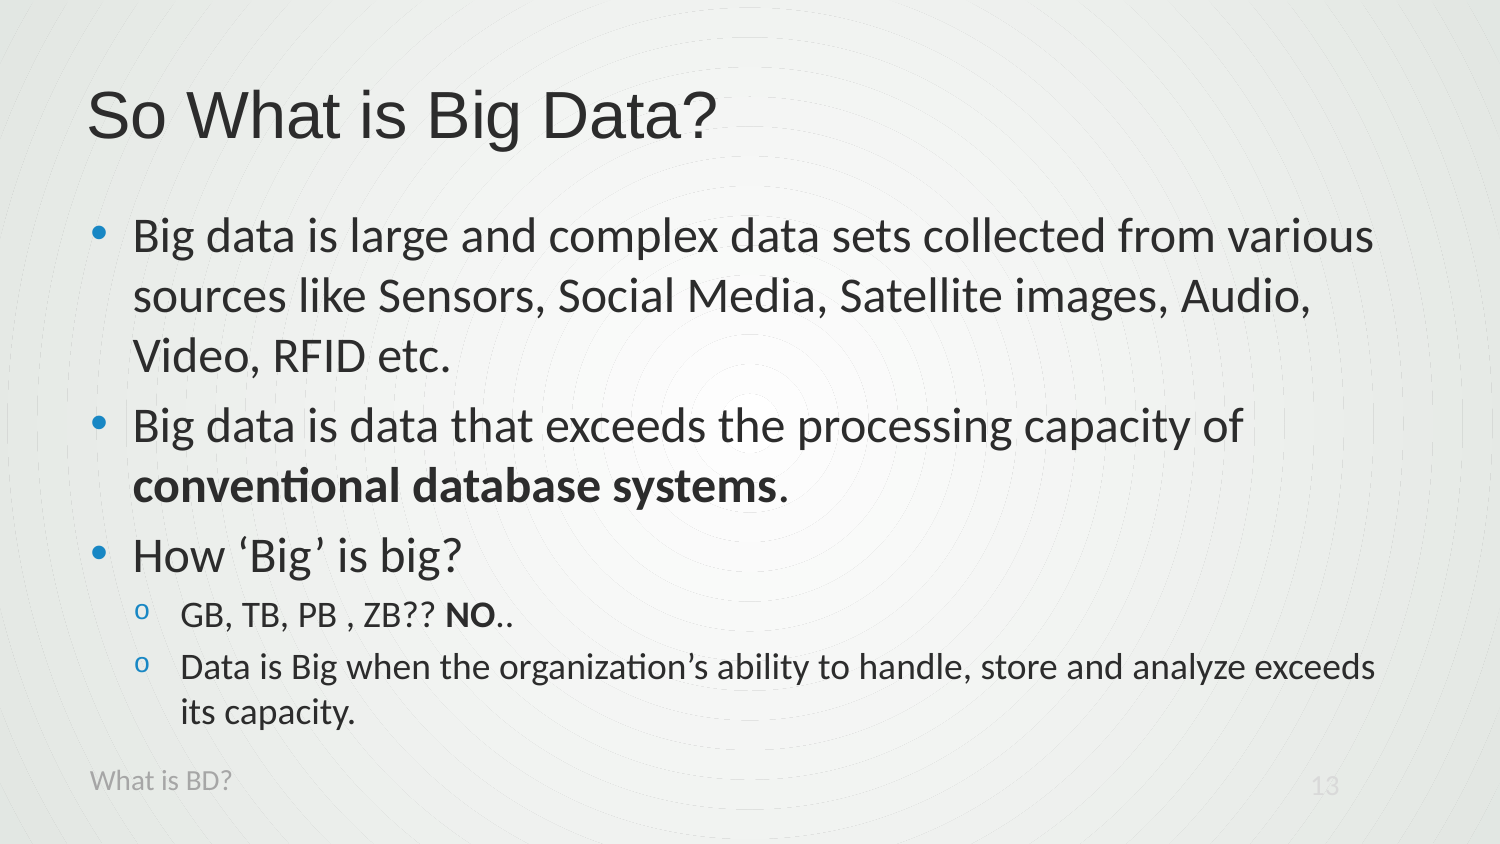

# So What is Big Data?

Big data is large and complex data sets collected from various sources like Sensors, Social Media, Satellite images, Audio, Video, RFID etc.
Big data is data that exceeds the processing capacity of conventional database systems.
How ‘Big’ is big?
GB, TB, PB , ZB?? NO..
Data is Big when the organization’s ability to handle, store and analyze exceeds its capacity.

What is BD?
13